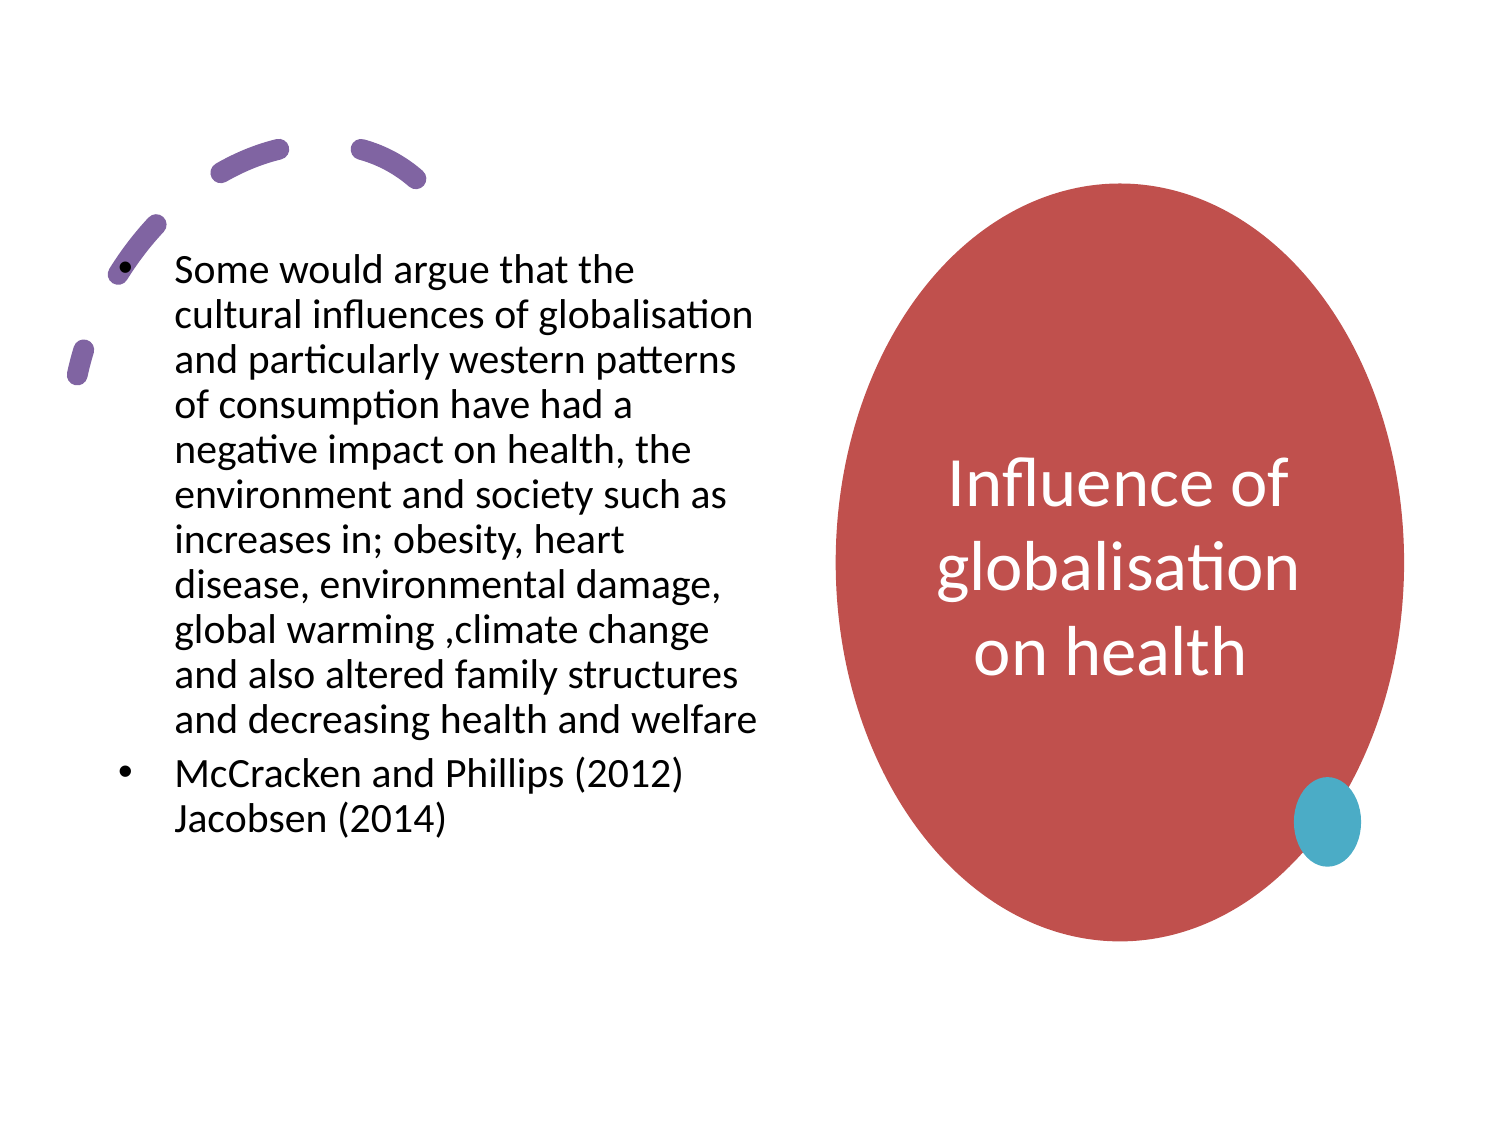

# Influence of globalisation on health
Some would argue that the cultural influences of globalisation and particularly western patterns of consumption have had a negative impact on health, the environment and society such as increases in; obesity, heart disease, environmental damage, global warming ,climate change and also altered family structures and decreasing health and welfare
McCracken and Phillips (2012) Jacobsen (2014)